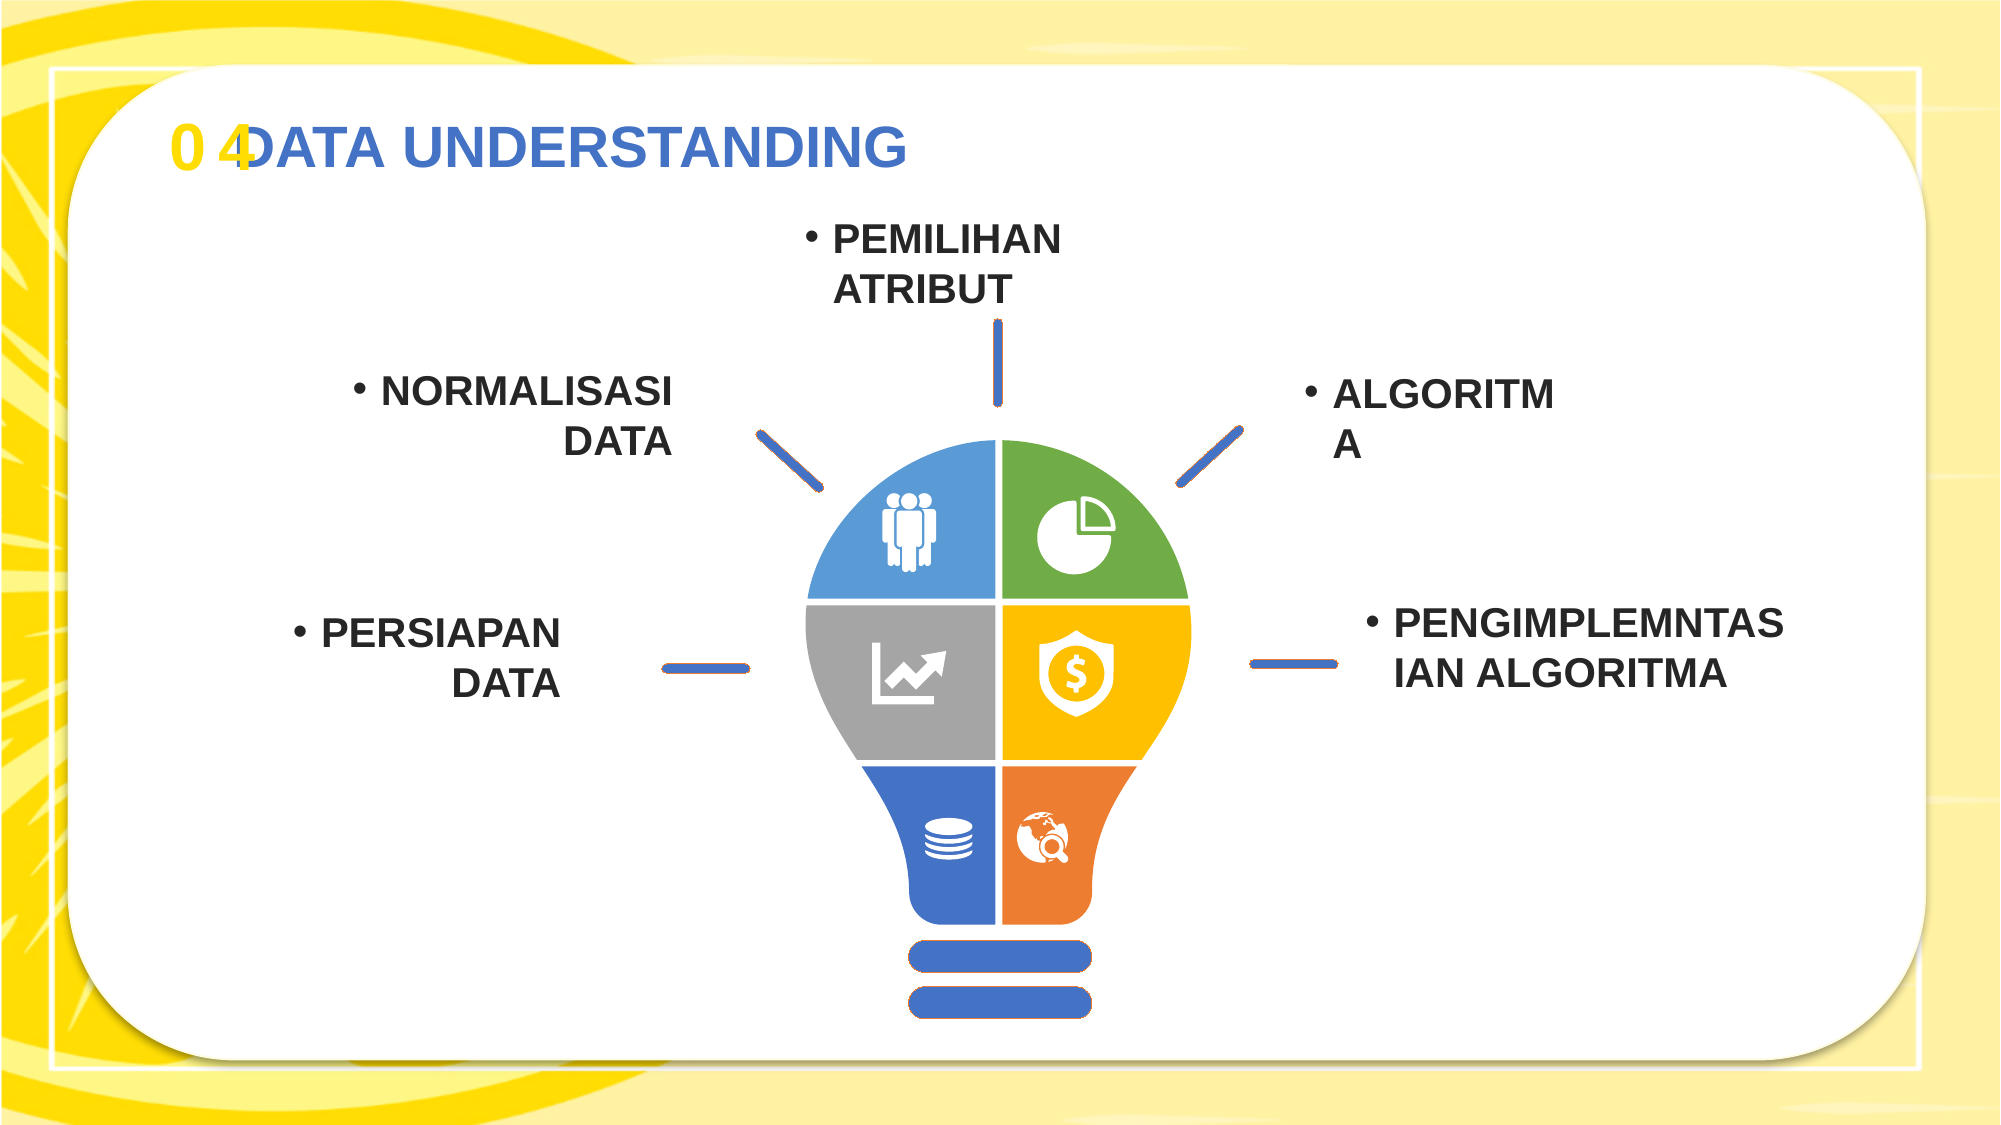

04
DATA UNDERSTANDING
PEMILIHAN ATRIBUT

NORMALISASI DATA
ALGORITMA

PENGIMPLEMNTASIAN ALGORITMA
PERSIAPAN DATA